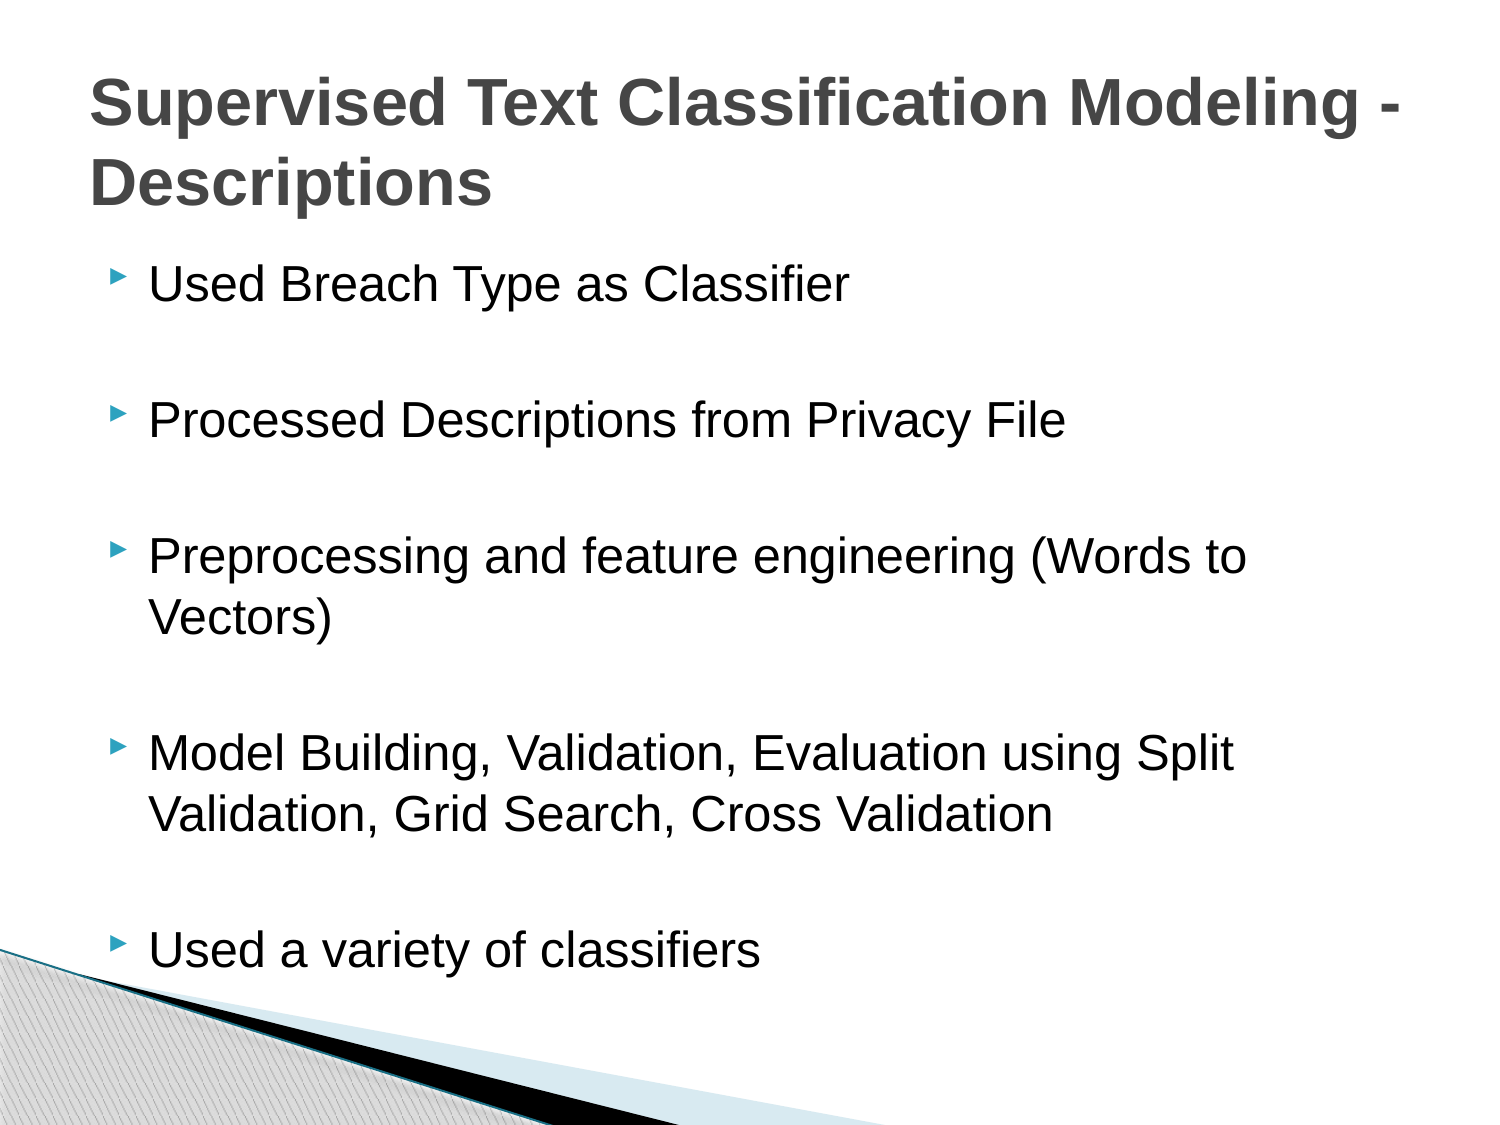

# Supervised Text Classification Modeling - Descriptions
Used Breach Type as Classifier

Processed Descriptions from Privacy File

Preprocessing and feature engineering (Words to Vectors)

Model Building, Validation, Evaluation using Split Validation, Grid Search, Cross Validation

Used a variety of classifiers